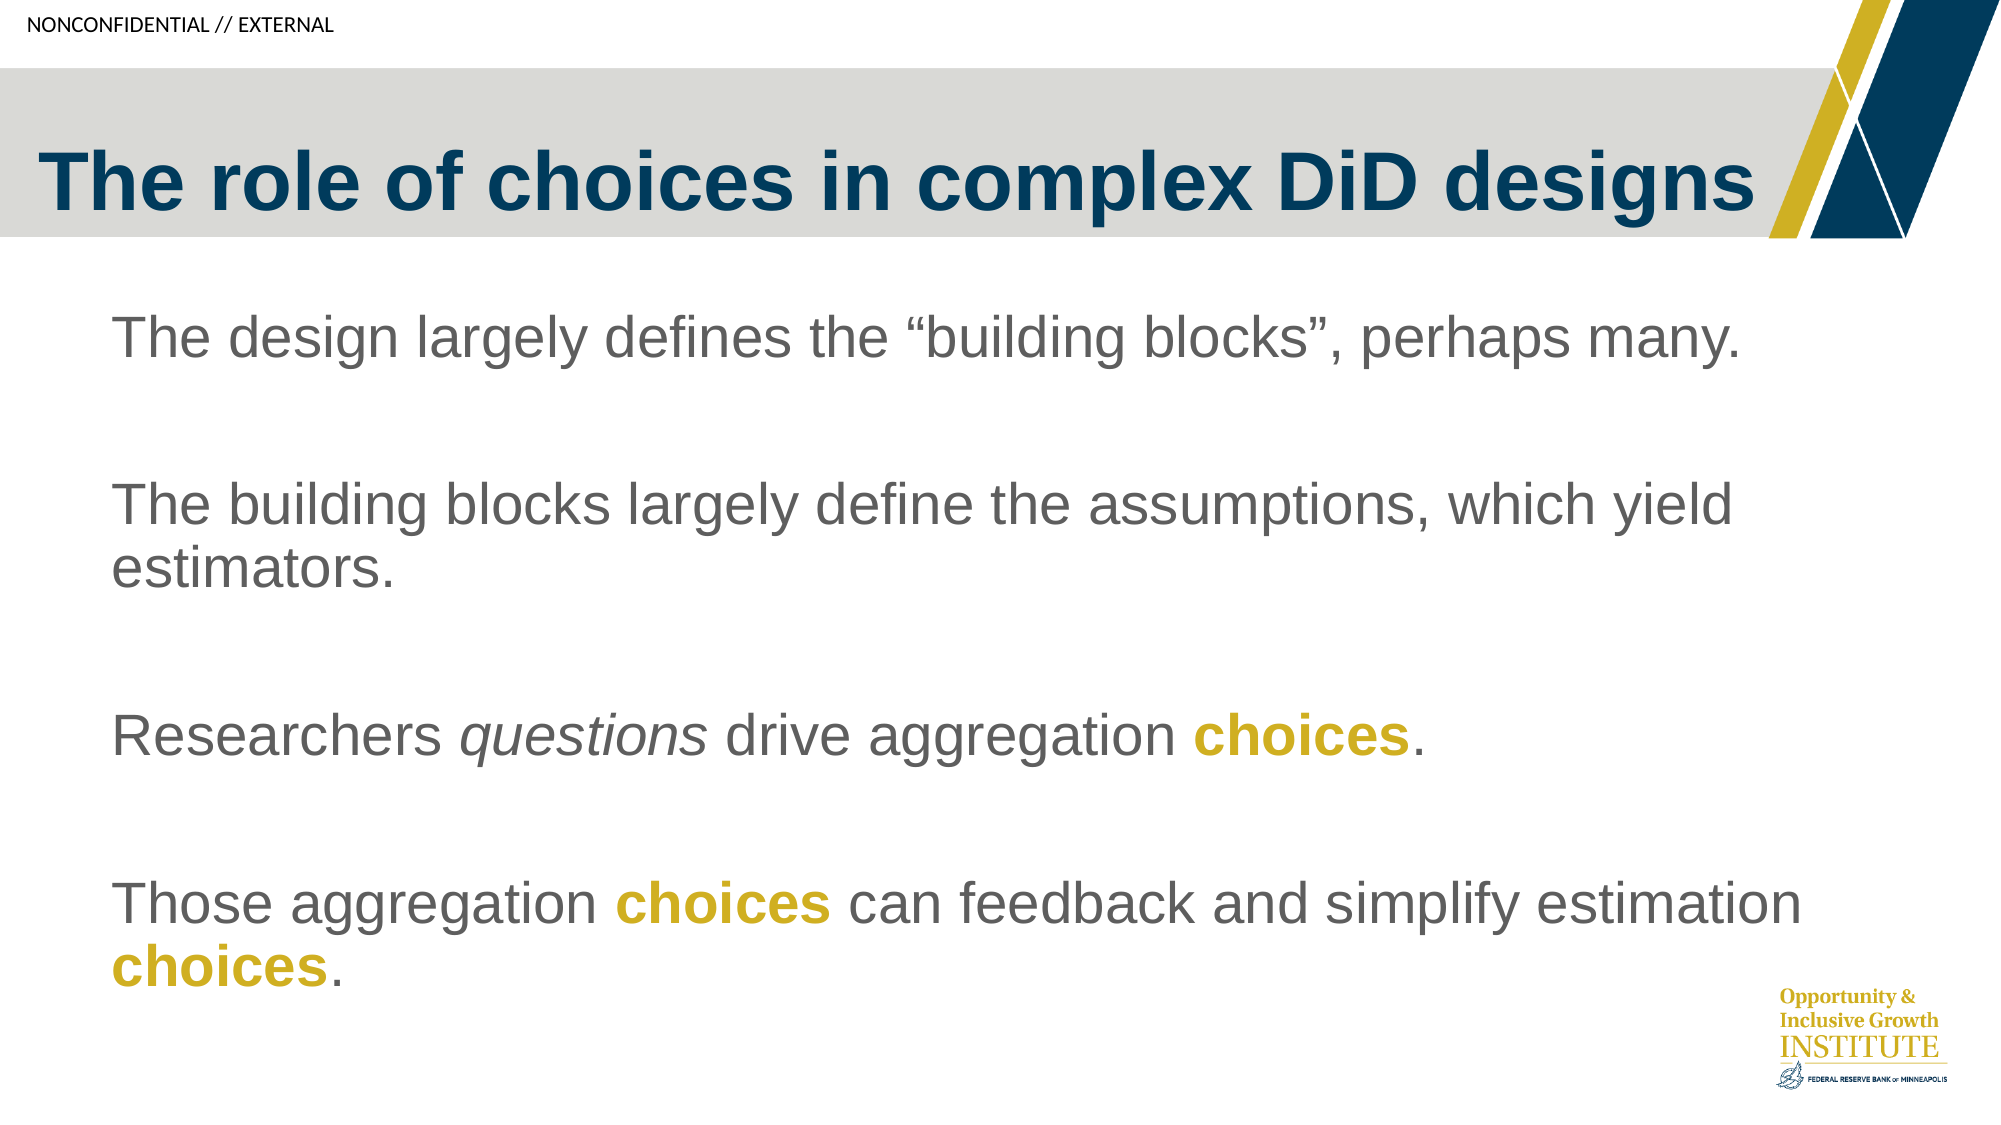

# The role of choices in complex DiD designs
The design largely defines the “building blocks”, perhaps many.

The building blocks largely define the assumptions, which yield estimators.

Researchers questions drive aggregation choices.

Those aggregation choices can feedback and simplify estimation choices.